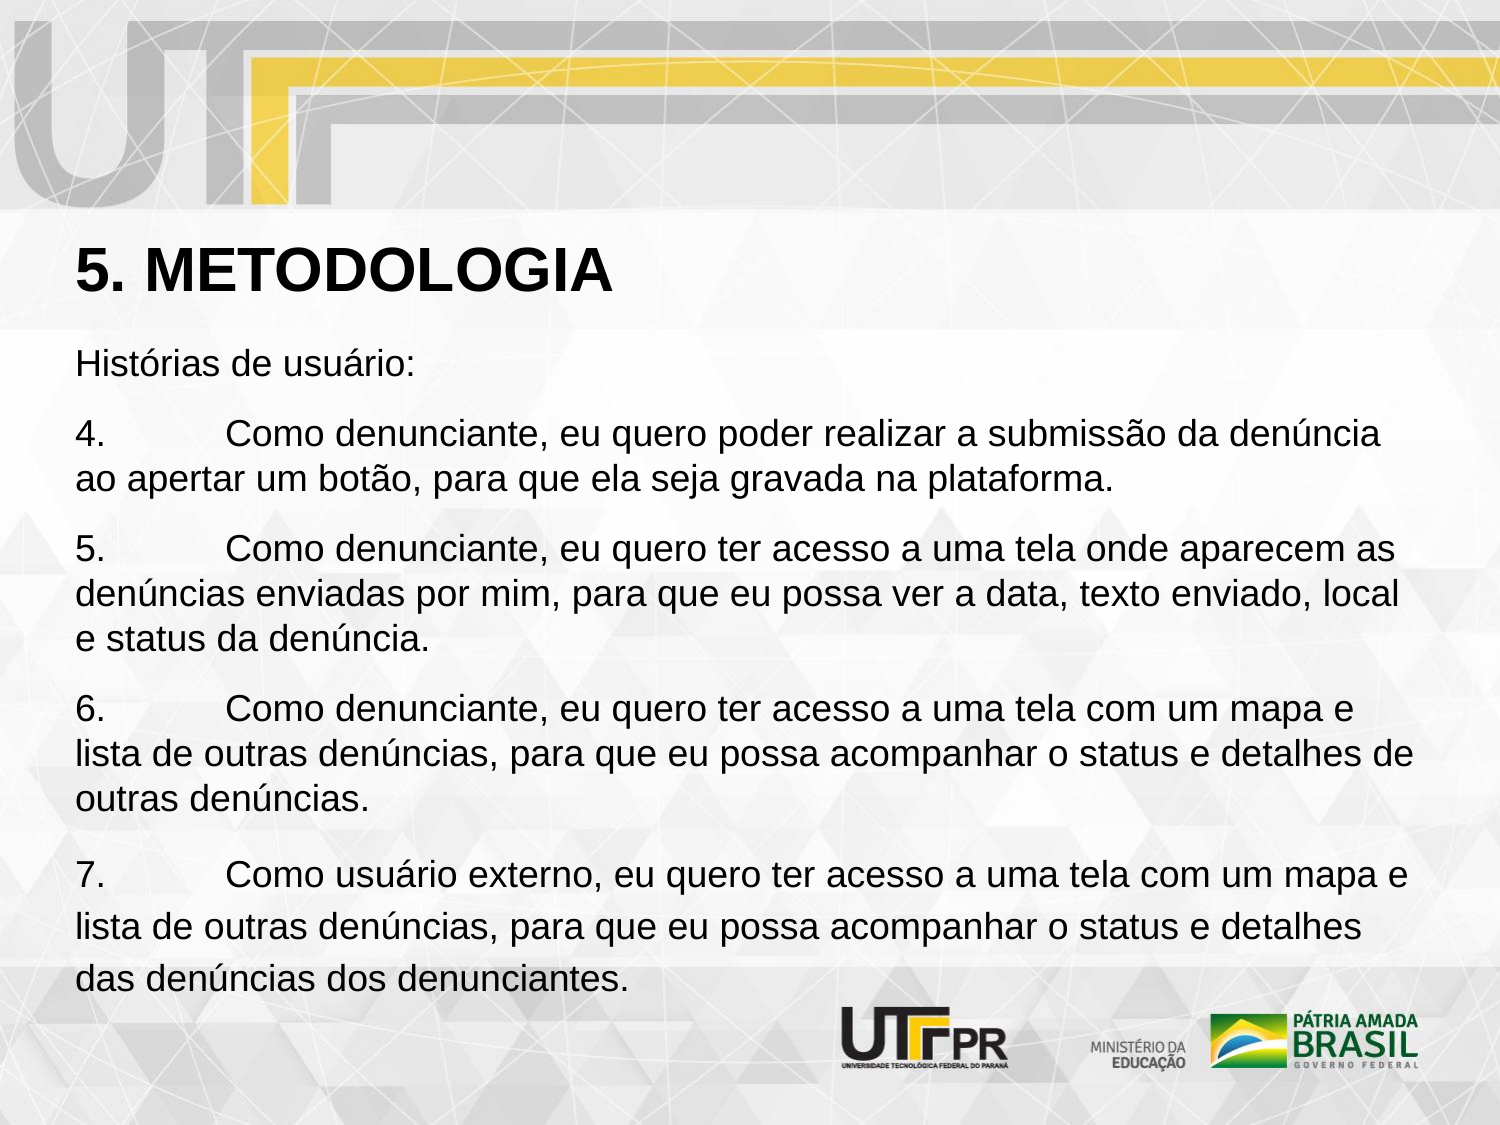

# 5. METODOLOGIA
Histórias de usuário:
4.	Como denunciante, eu quero poder realizar a submissão da denúncia ao apertar um botão, para que ela seja gravada na plataforma.
5. 	Como denunciante, eu quero ter acesso a uma tela onde aparecem as denúncias enviadas por mim, para que eu possa ver a data, texto enviado, local e status da denúncia.
6. 	Como denunciante, eu quero ter acesso a uma tela com um mapa e lista de outras denúncias, para que eu possa acompanhar o status e detalhes de outras denúncias.
7. 	Como usuário externo, eu quero ter acesso a uma tela com um mapa e lista de outras denúncias, para que eu possa acompanhar o status e detalhes das denúncias dos denunciantes.